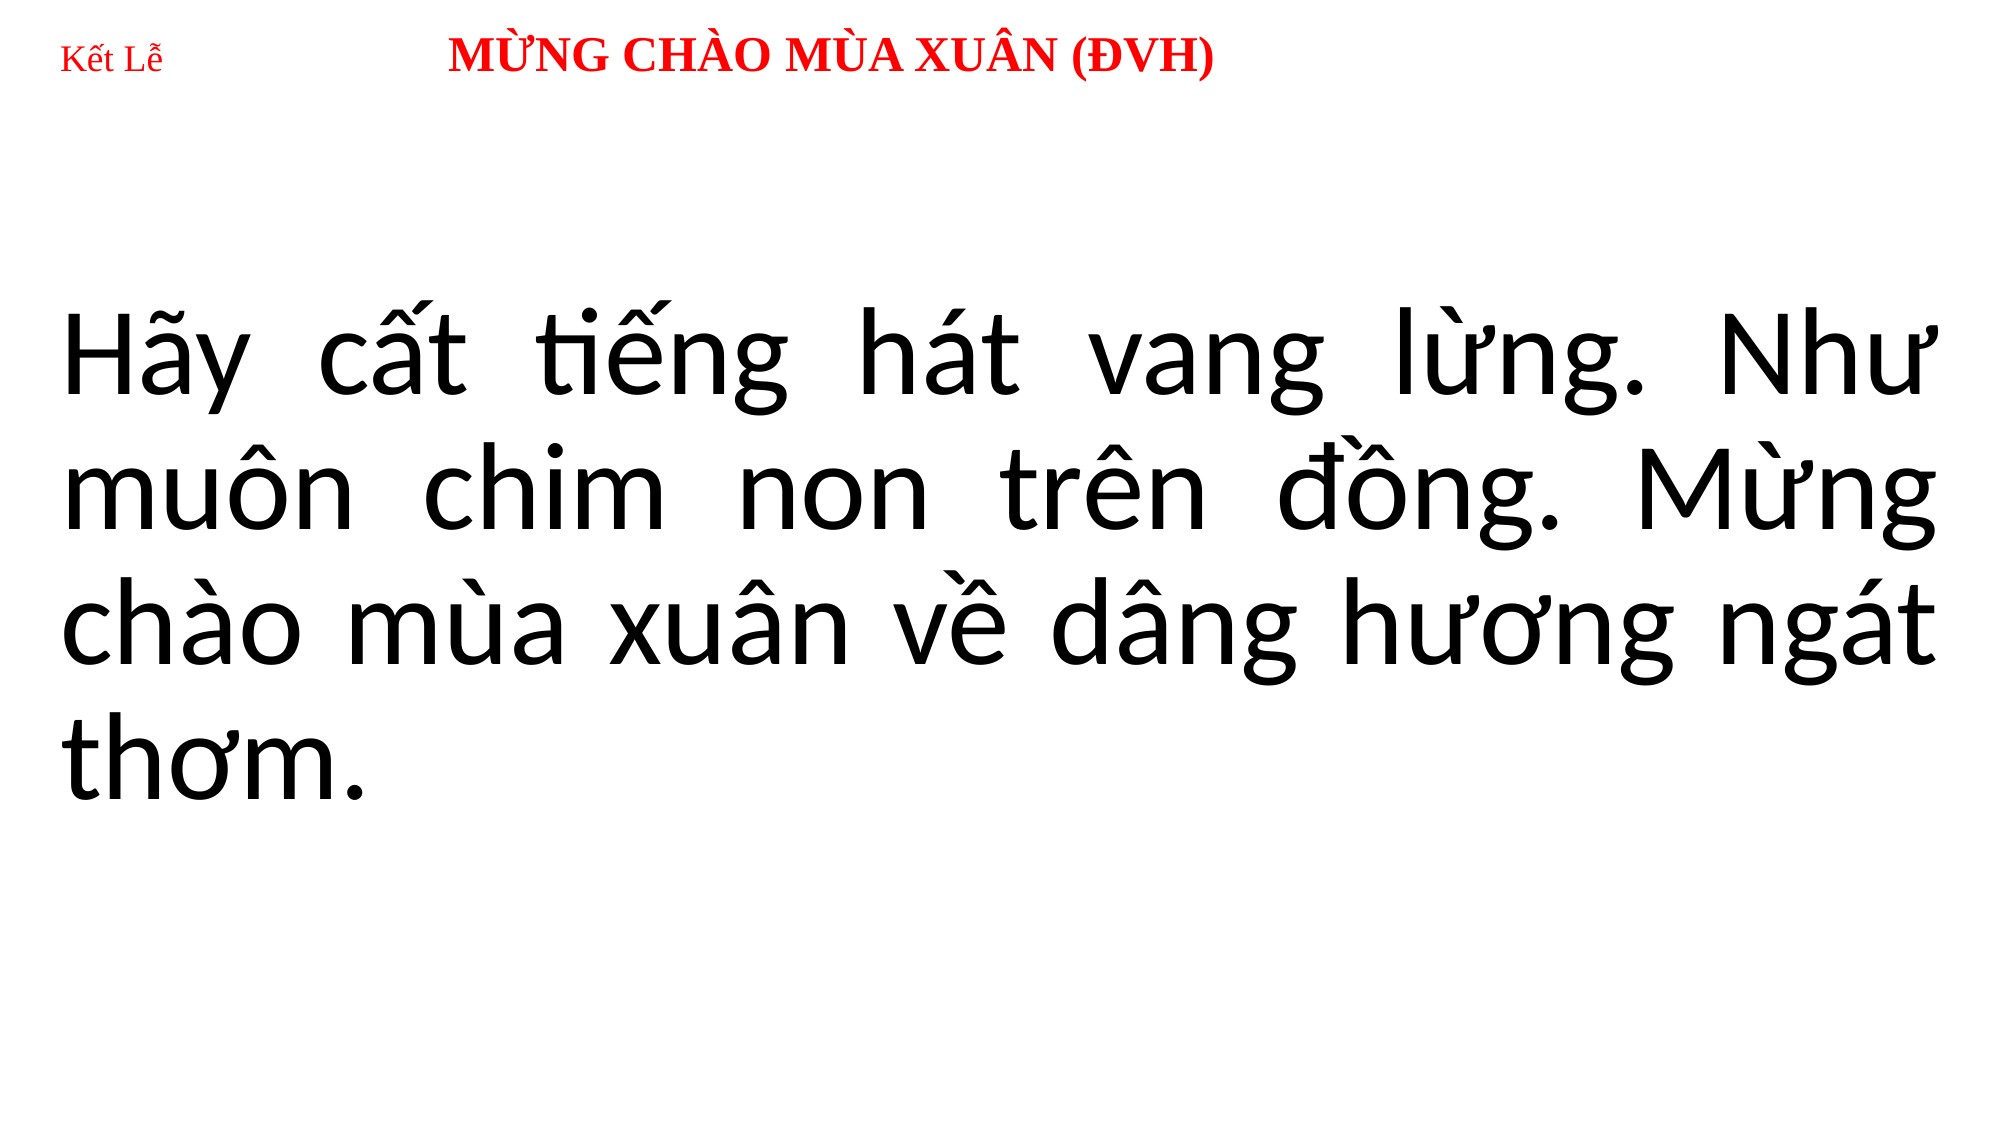

# Kết Lễ                              MỪNG CHÀO MÙA XUÂN (ĐVH)
Hãy cất tiếng hát vang lừng. Như muôn chim non trên đồng. Mừng chào mùa xuân về dâng hương ngát thơm.